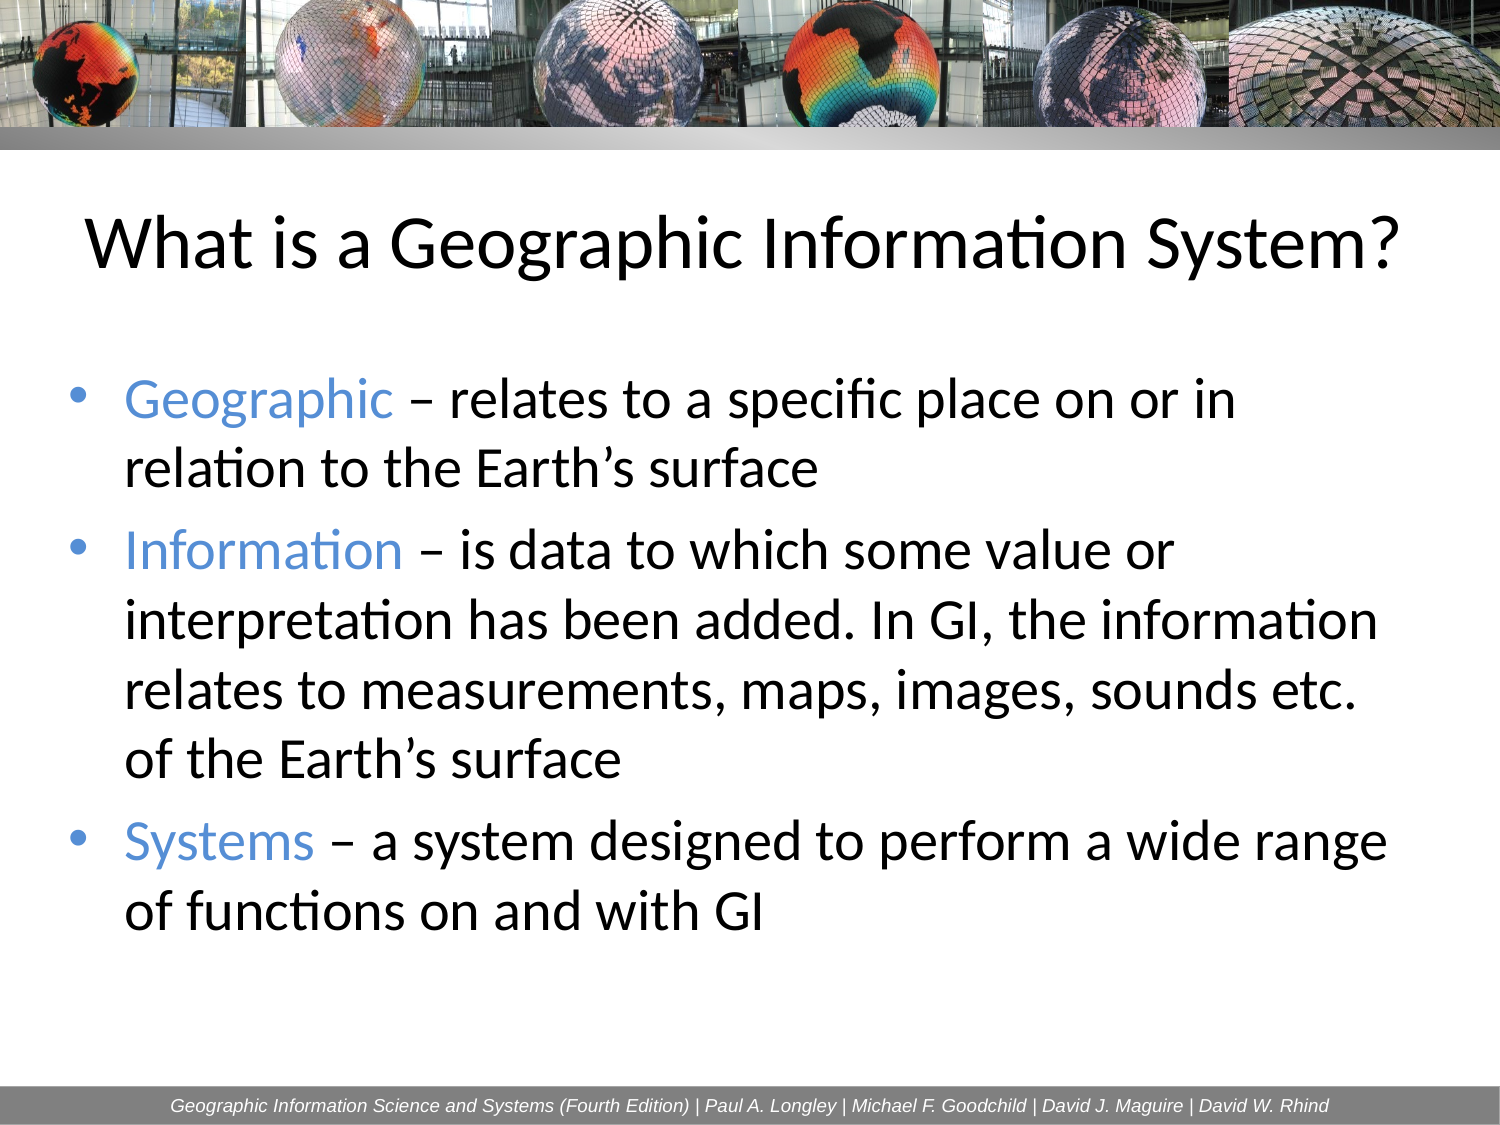

# What is a Geographic Information System?
Geographic – relates to a specific place on or in relation to the Earth’s surface
Information – is data to which some value or interpretation has been added. In GI, the information relates to measurements, maps, images, sounds etc. of the Earth’s surface
Systems – a system designed to perform a wide range of functions on and with GI